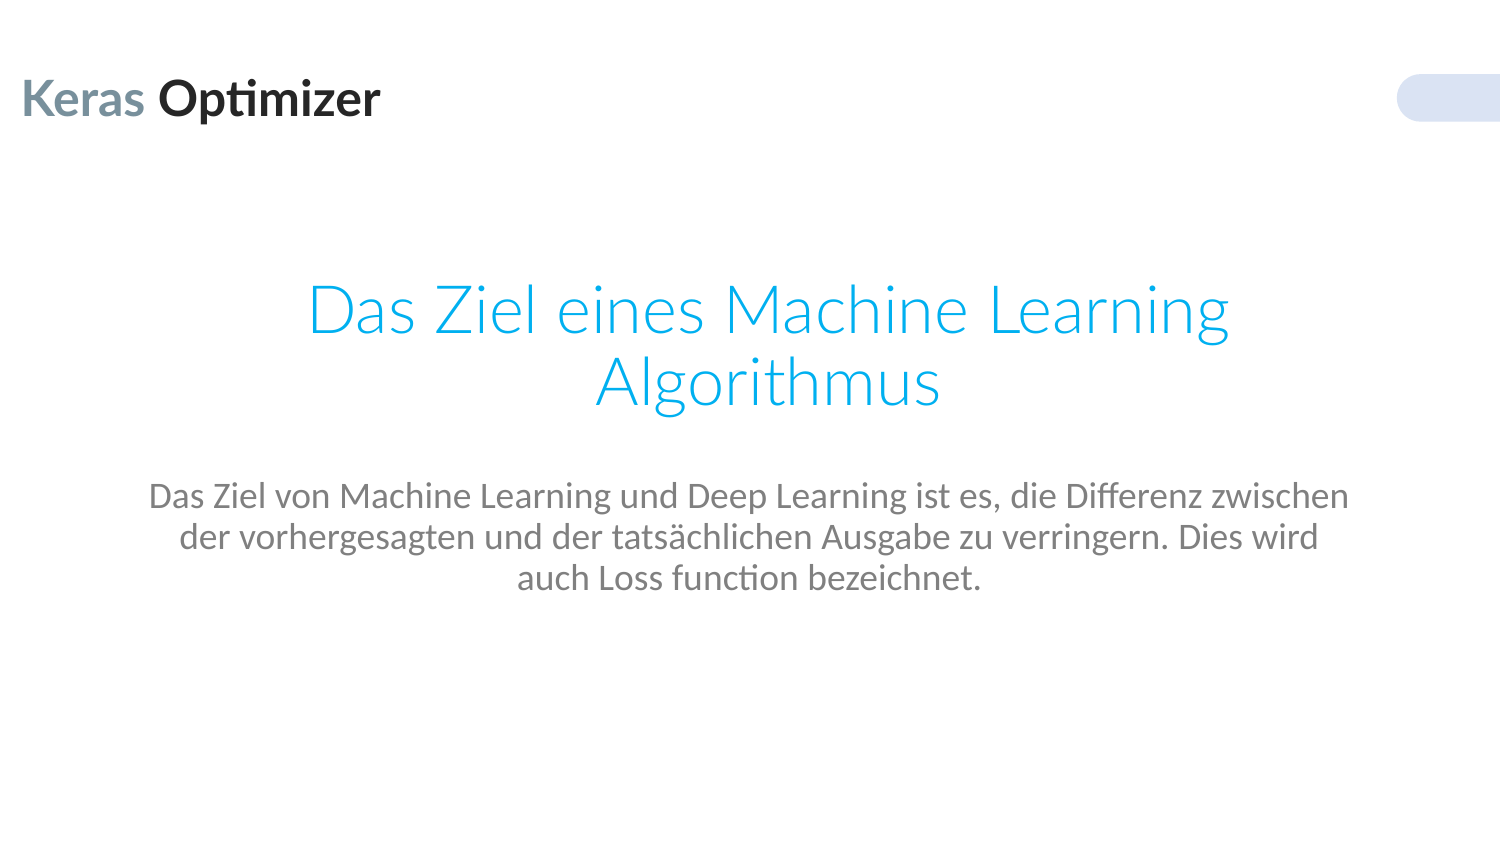

Keras Optimizer
Das Ziel eines Machine Learning Algorithmus
Das Ziel von Machine Learning und Deep Learning ist es, die Differenz zwischen der vorhergesagten und der tatsächlichen Ausgabe zu verringern. Dies wird auch Loss function bezeichnet.